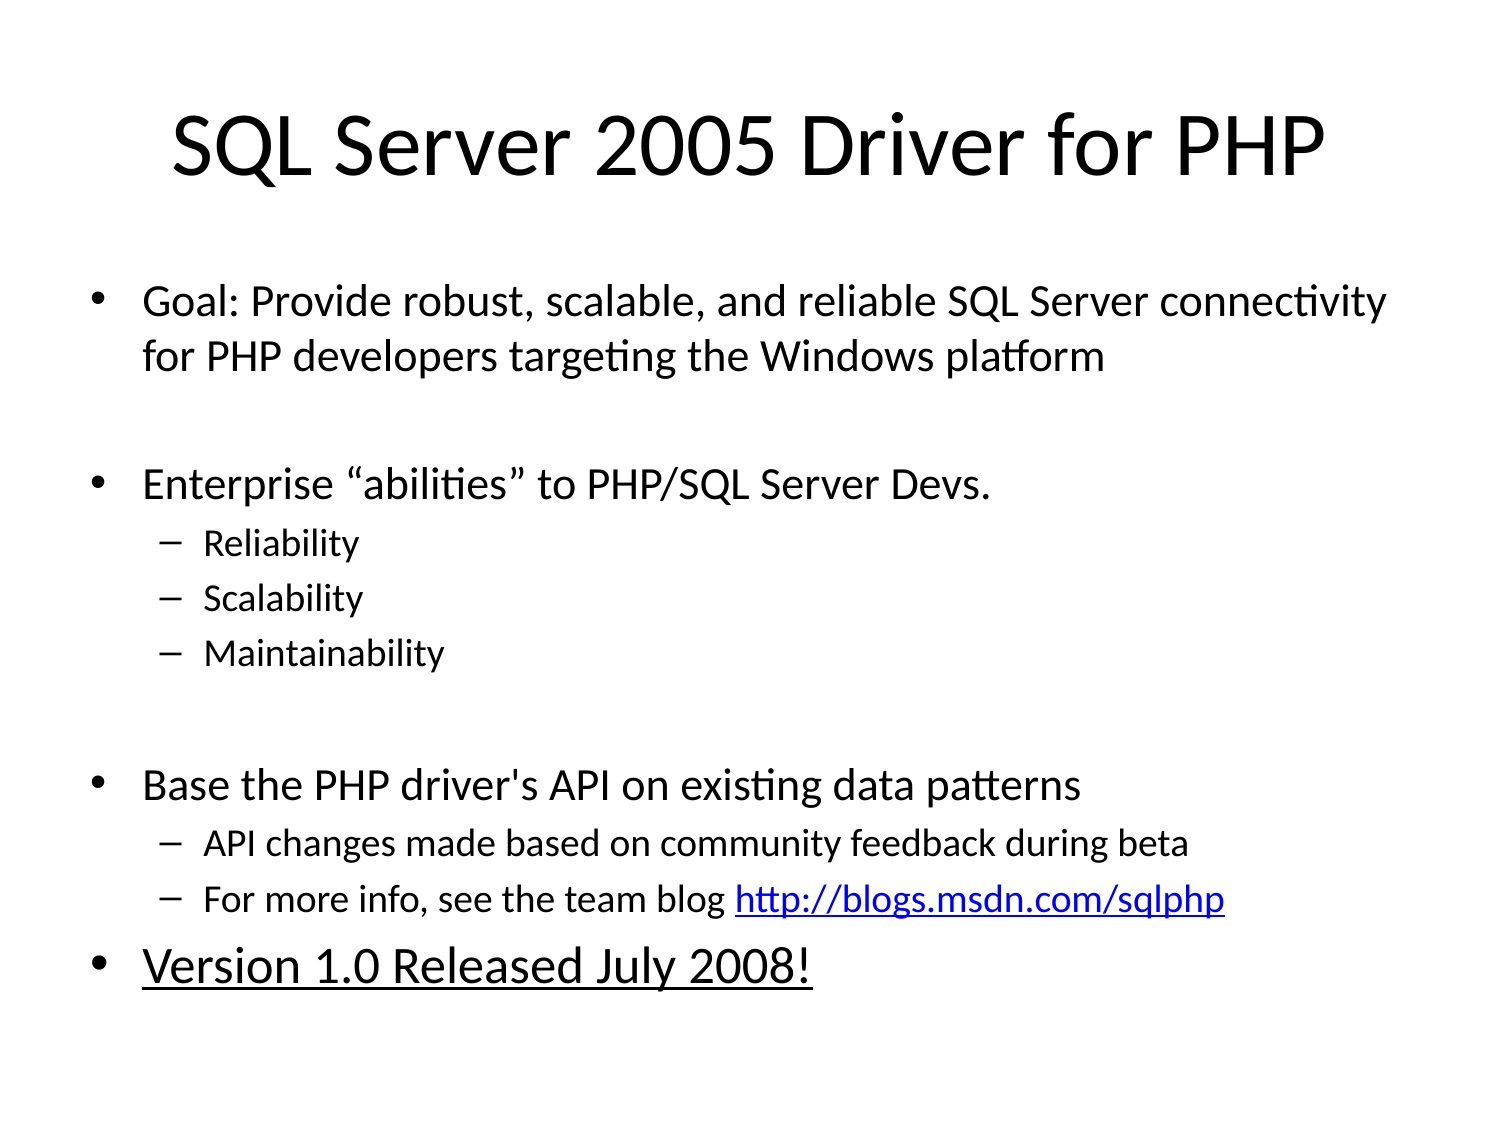

# SQL Server 2005 Driver for PHP
Goal: Provide robust, scalable, and reliable SQL Server connectivity for PHP developers targeting the Windows platform

Enterprise “abilities” to PHP/SQL Server Devs.
Reliability
Scalability
Maintainability

Base the PHP driver's API on existing data patterns
API changes made based on community feedback during beta
For more info, see the team blog http://blogs.msdn.com/sqlphp
Version 1.0 Released July 2008!